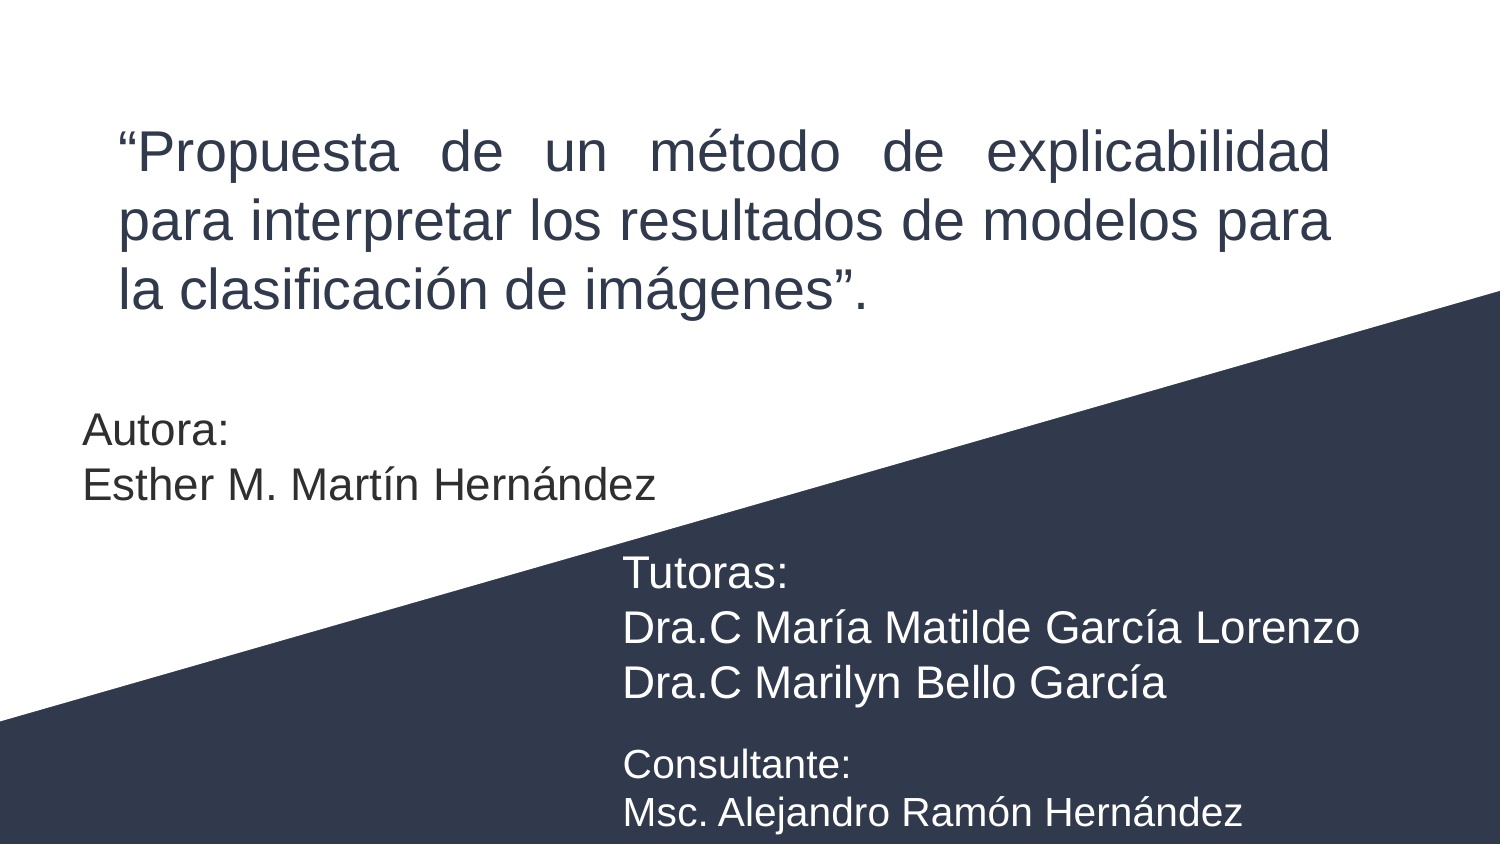

# “Propuesta de un método de explicabilidad para interpretar los resultados de modelos para la clasificación de imágenes”.
Autora:
Esther M. Martín Hernández
Tutoras:
Dra.C María Matilde García Lorenzo
Dra.C Marilyn Bello García

Consultante:
Msc. Alejandro Ramón Hernández